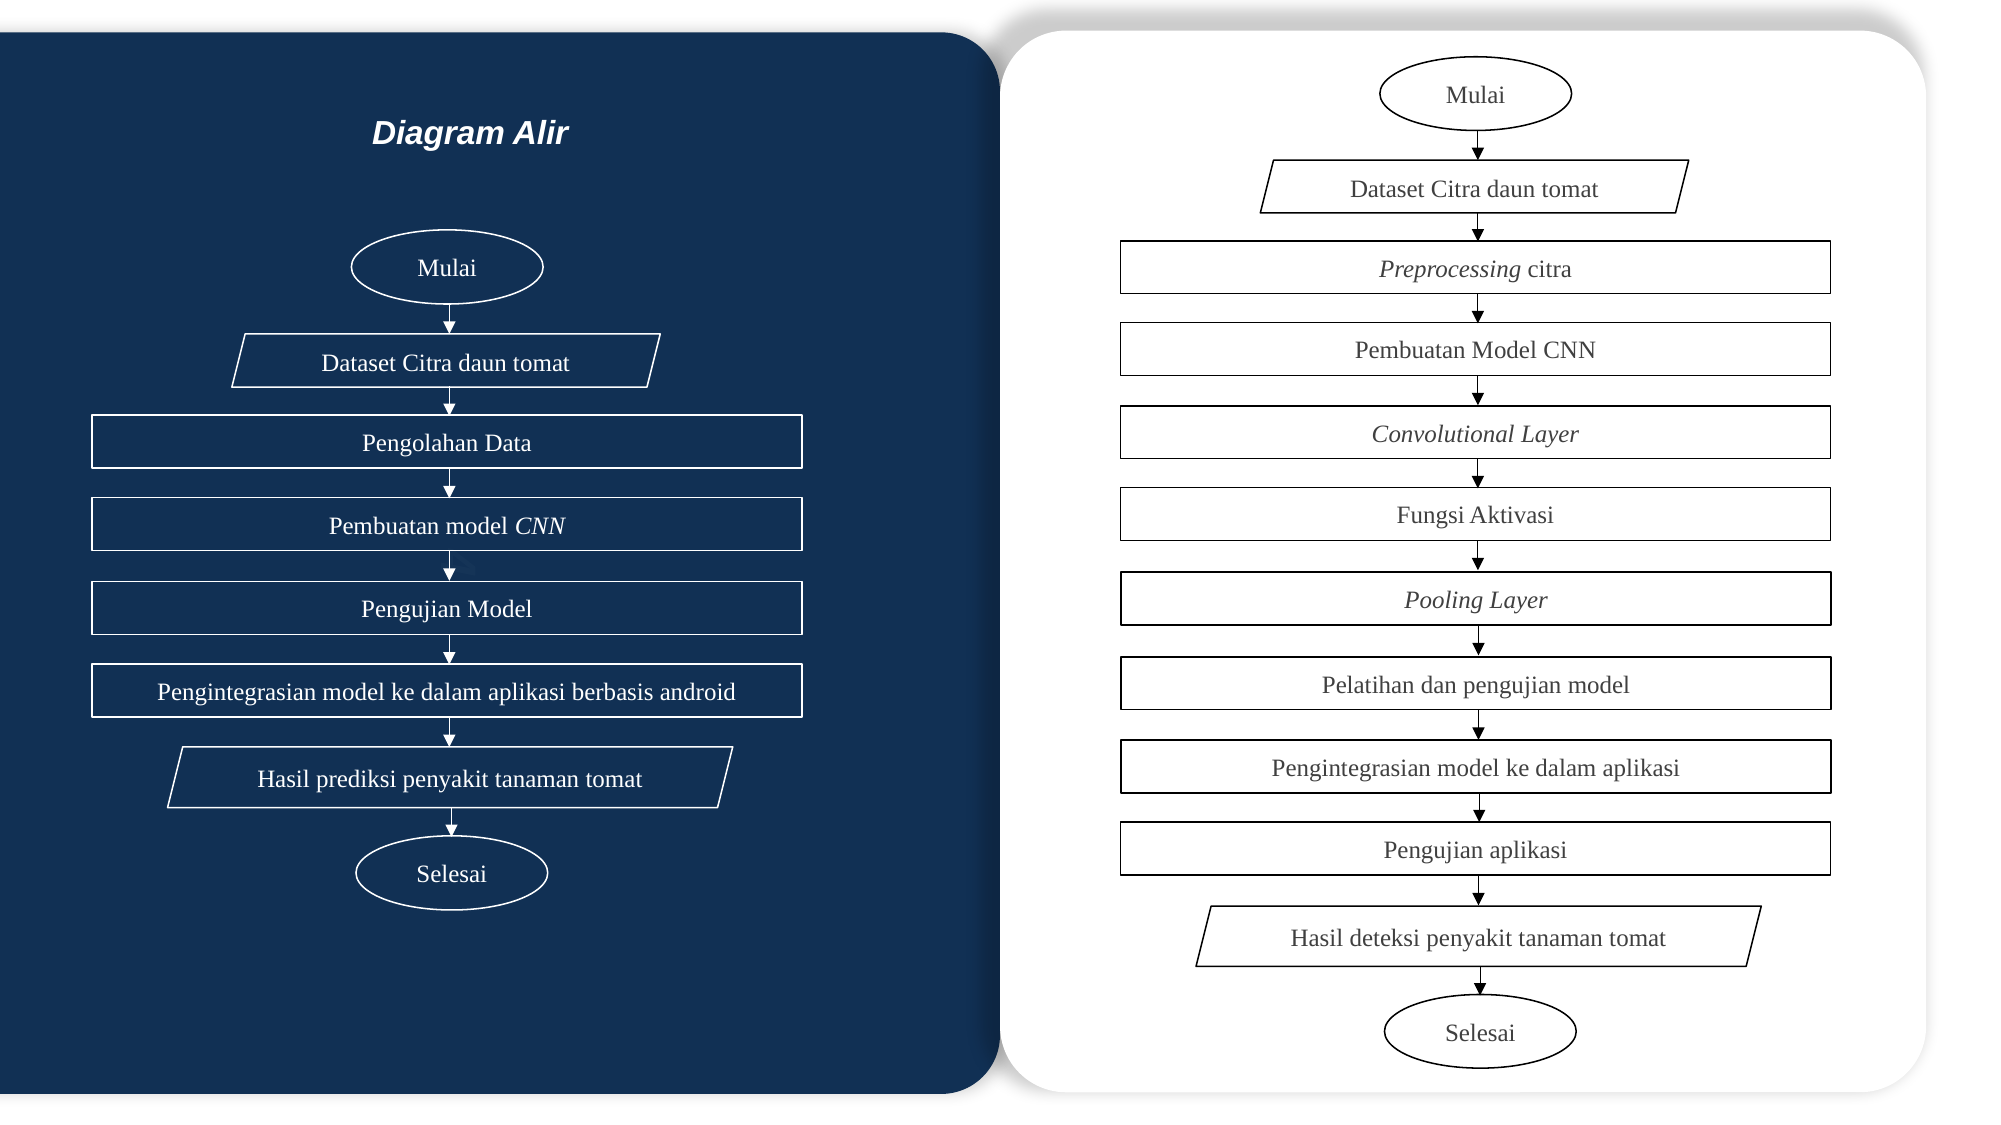

4
4
Mulai
Dataset Citra daun tomat

Preprocessing citra
Pembuatan Model CNN
Convolutional Layer
Fungsi Aktivasi
Selesai
Hasil deteksi penyakit tanaman tomat
Pooling Layer
Pelatihan dan pengujian model
Pengintegrasian model ke dalam aplikasi
Pengujian aplikasi
Diagram Alir
Mulai
Dataset Citra daun tomat

Pengolahan Data
Pembuatan model CNN
Pengujian Model
Pengintegrasian model ke dalam aplikasi berbasis android
Selesai
Hasil prediksi penyakit tanaman tomat